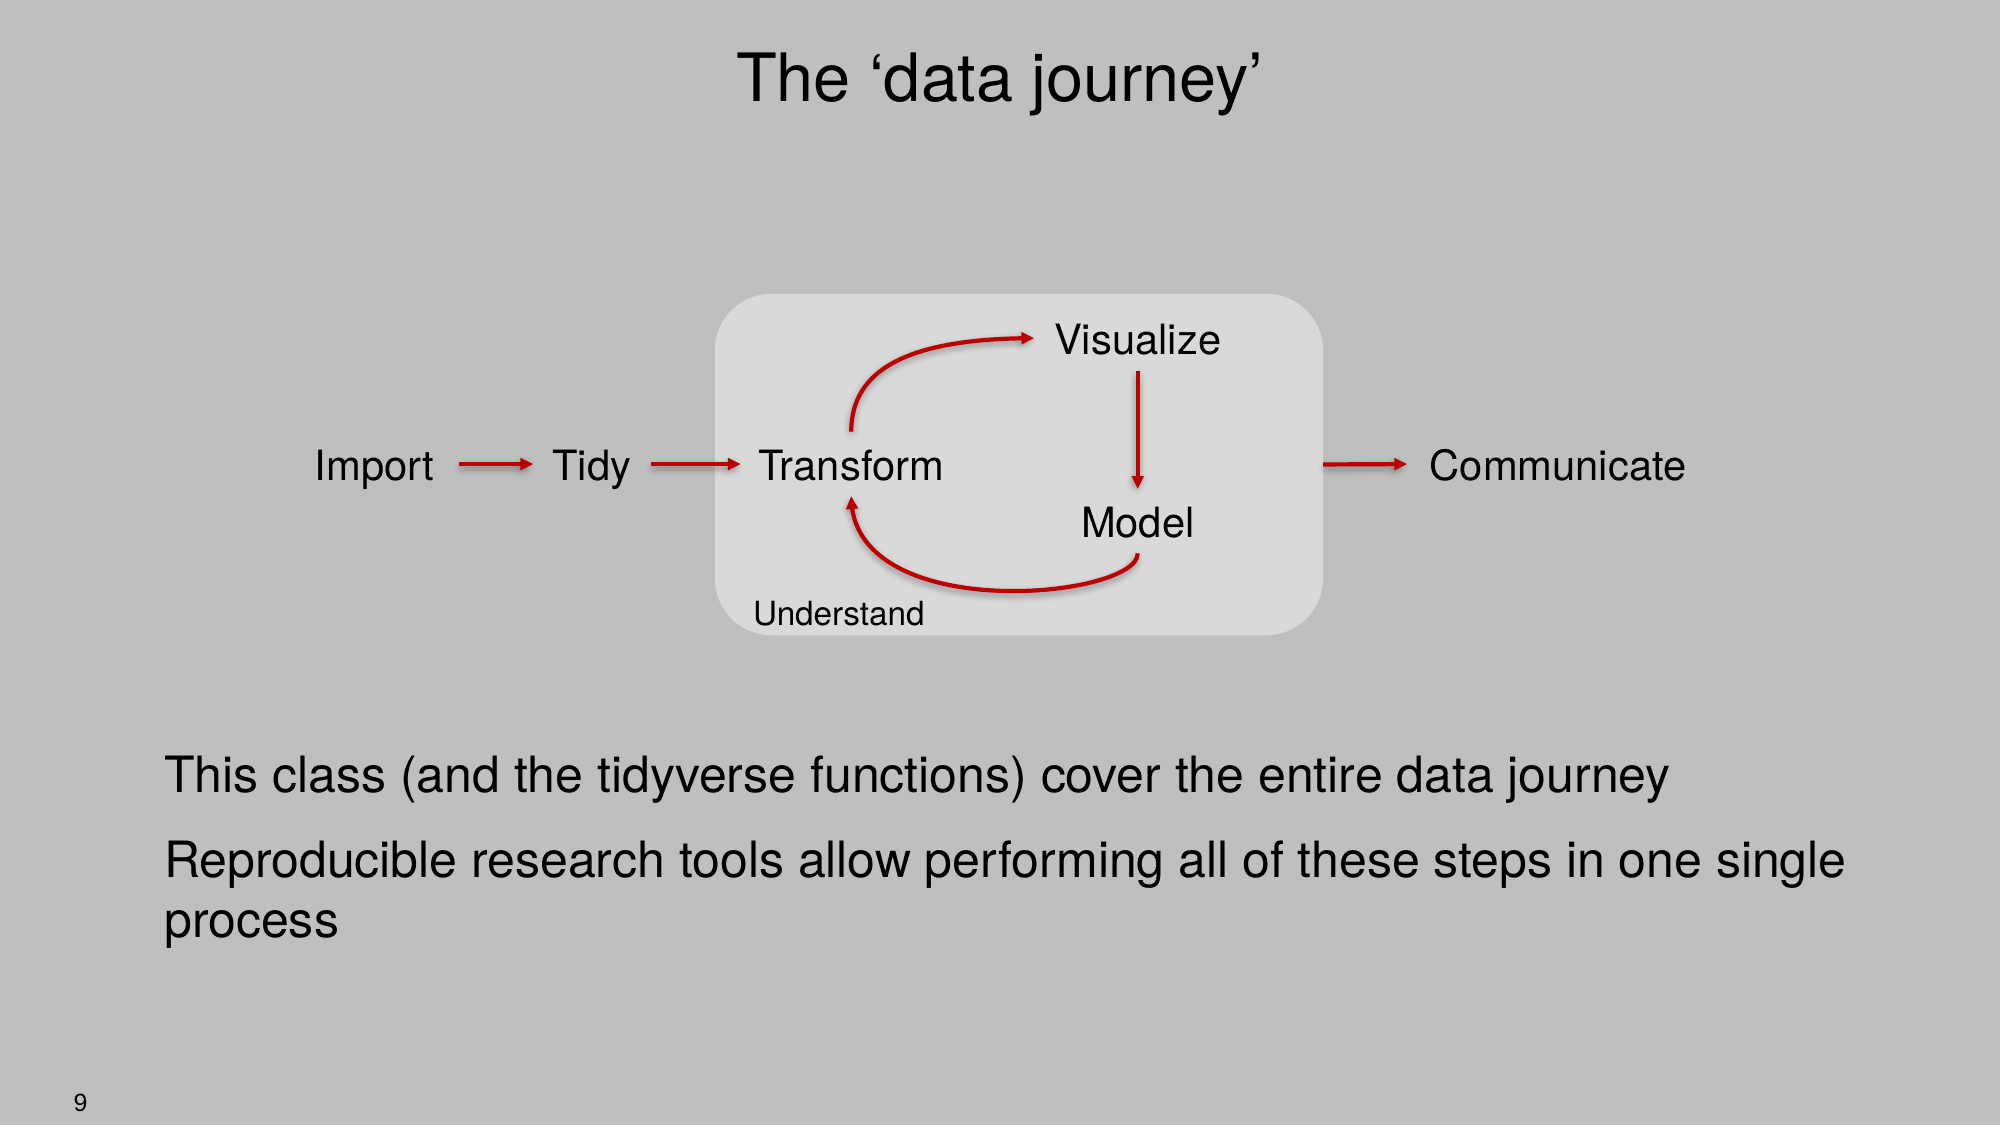

# The ‘data journey’

Visualize
Import
Tidy
Transform
Communicate
Model
Understand
This class (and the tidyverse functions) cover the entire data journey
Reproducible research tools allow performing all of these steps in one single process